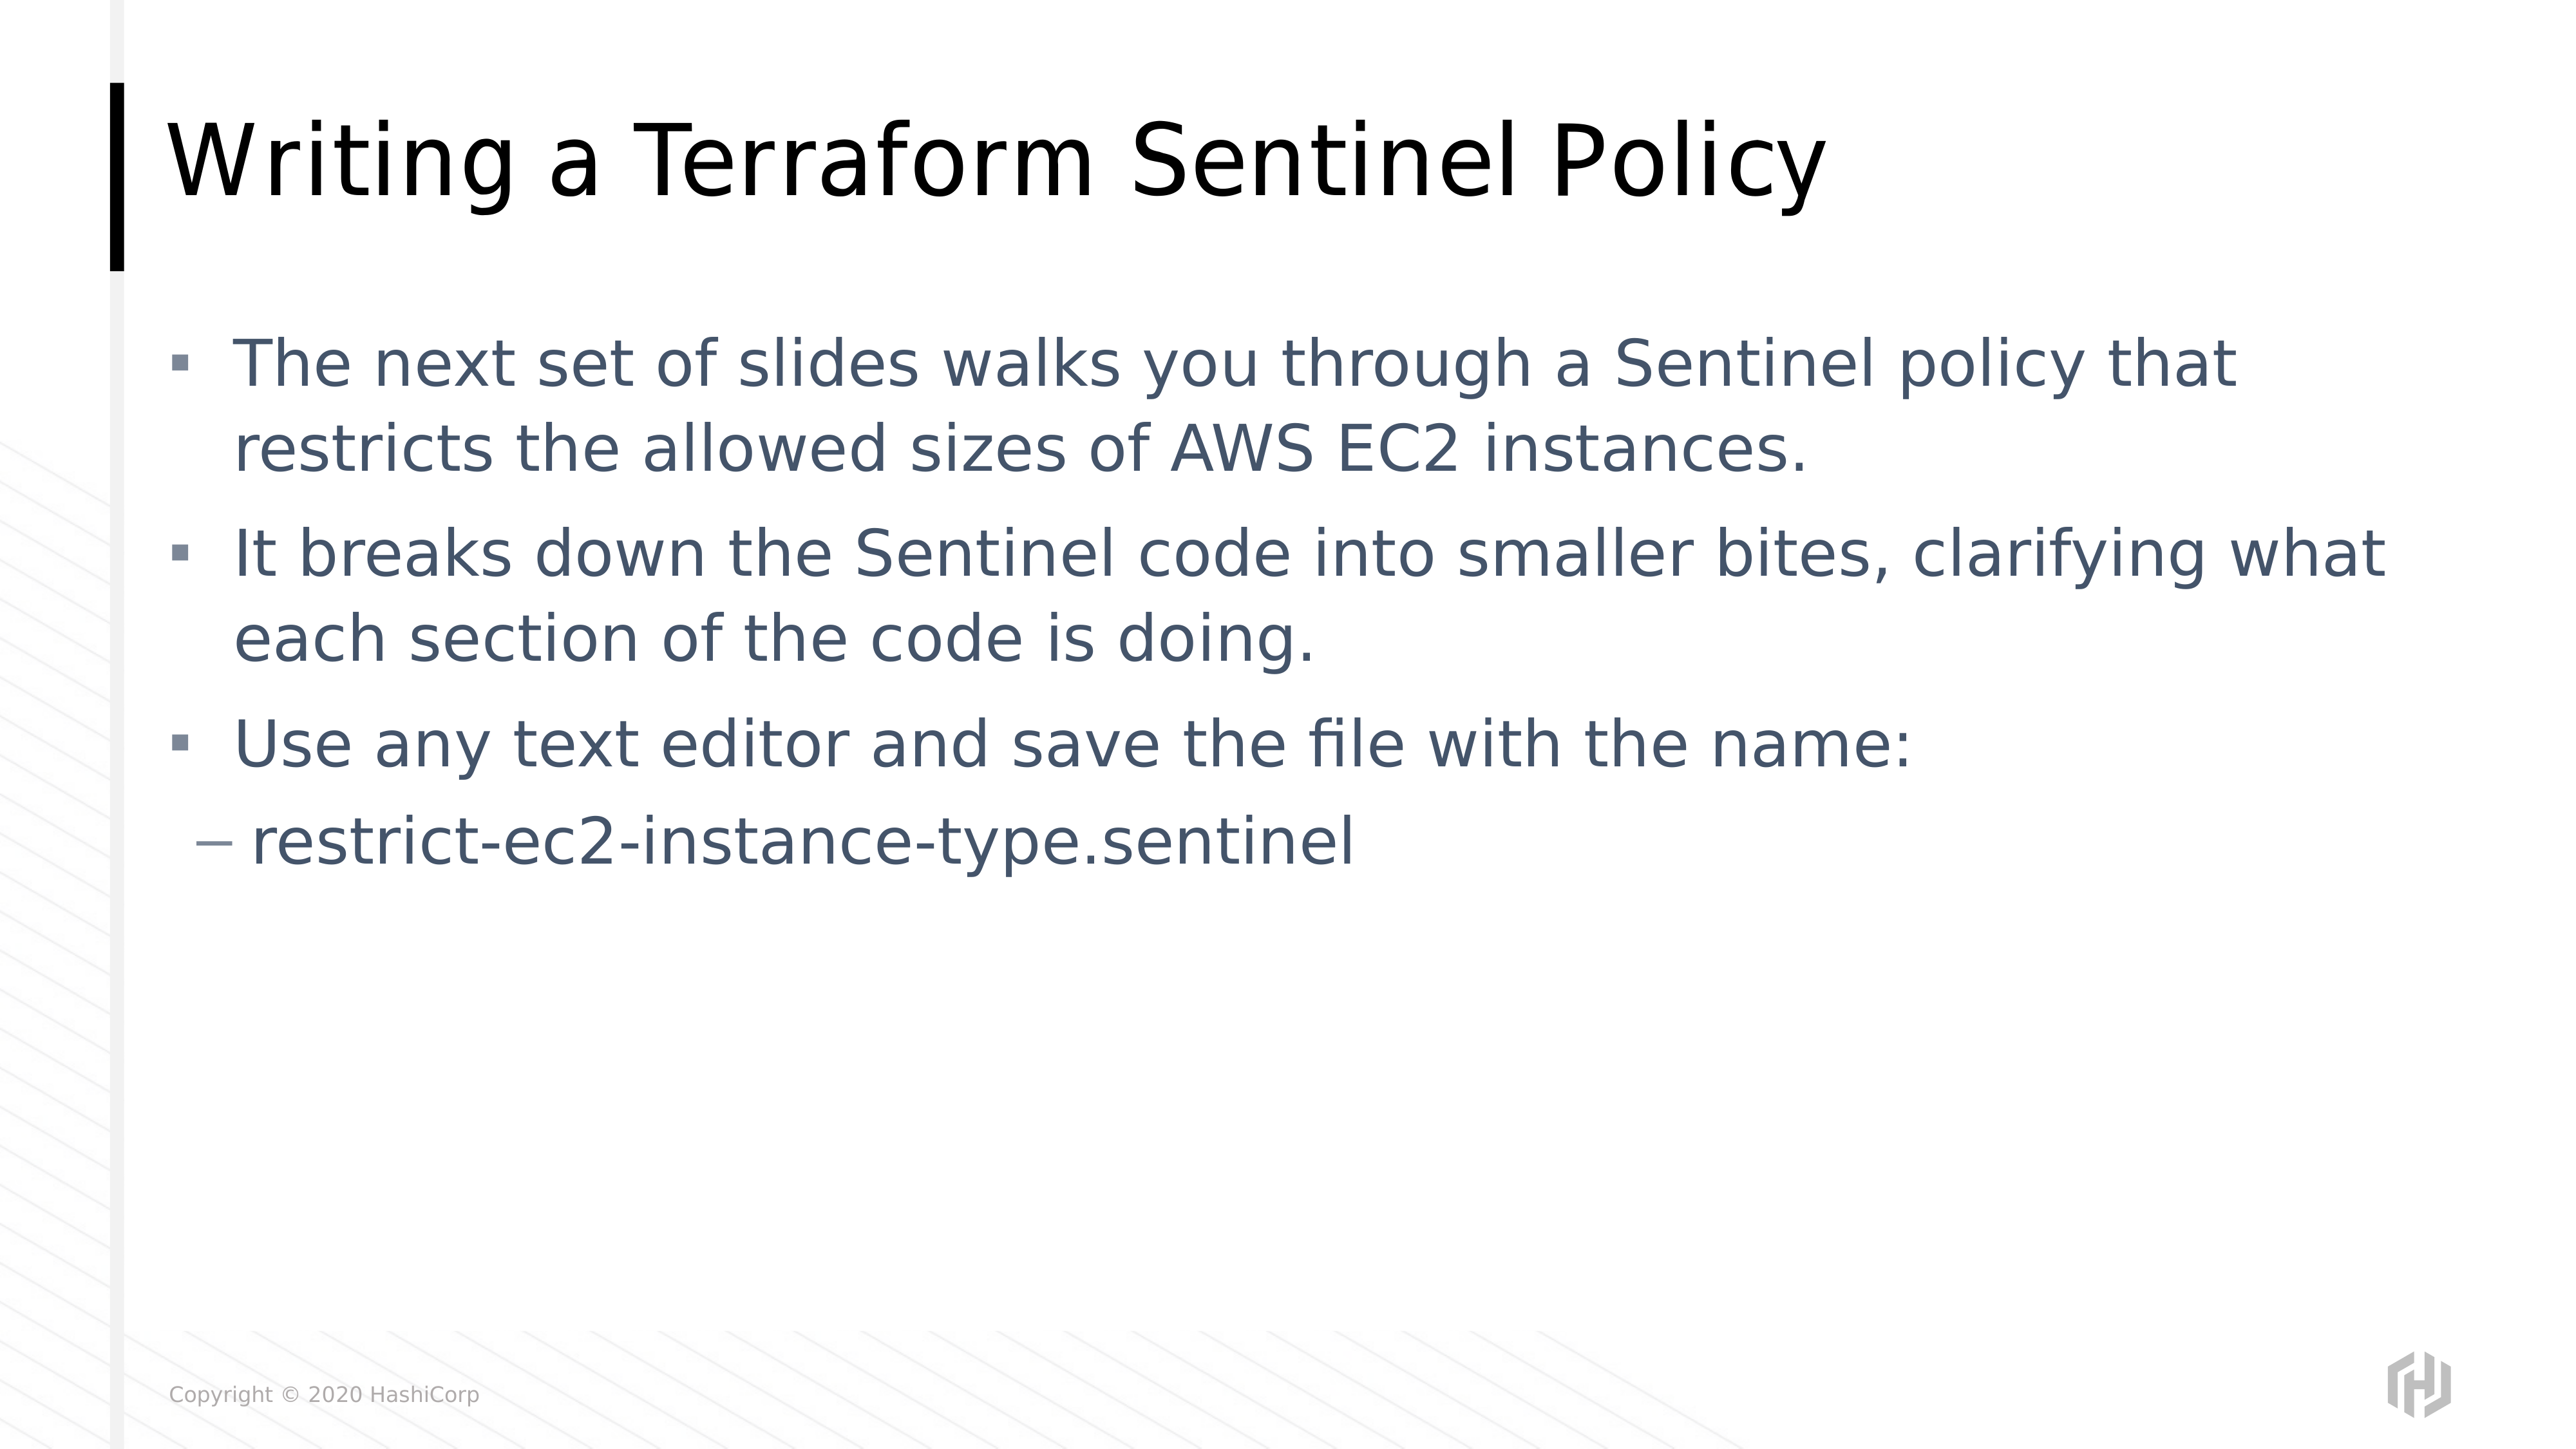

# Writing a Terraform Sentinel Policy
The next set of slides walks you through a Sentinel policy that restricts the allowed sizes of AWS EC2 instances.
It breaks down the Sentinel code into smaller bites, clarifying what each section of the code is doing.
Use any text editor and save the file with the name:
restrict-ec2-instance-type.sentinel